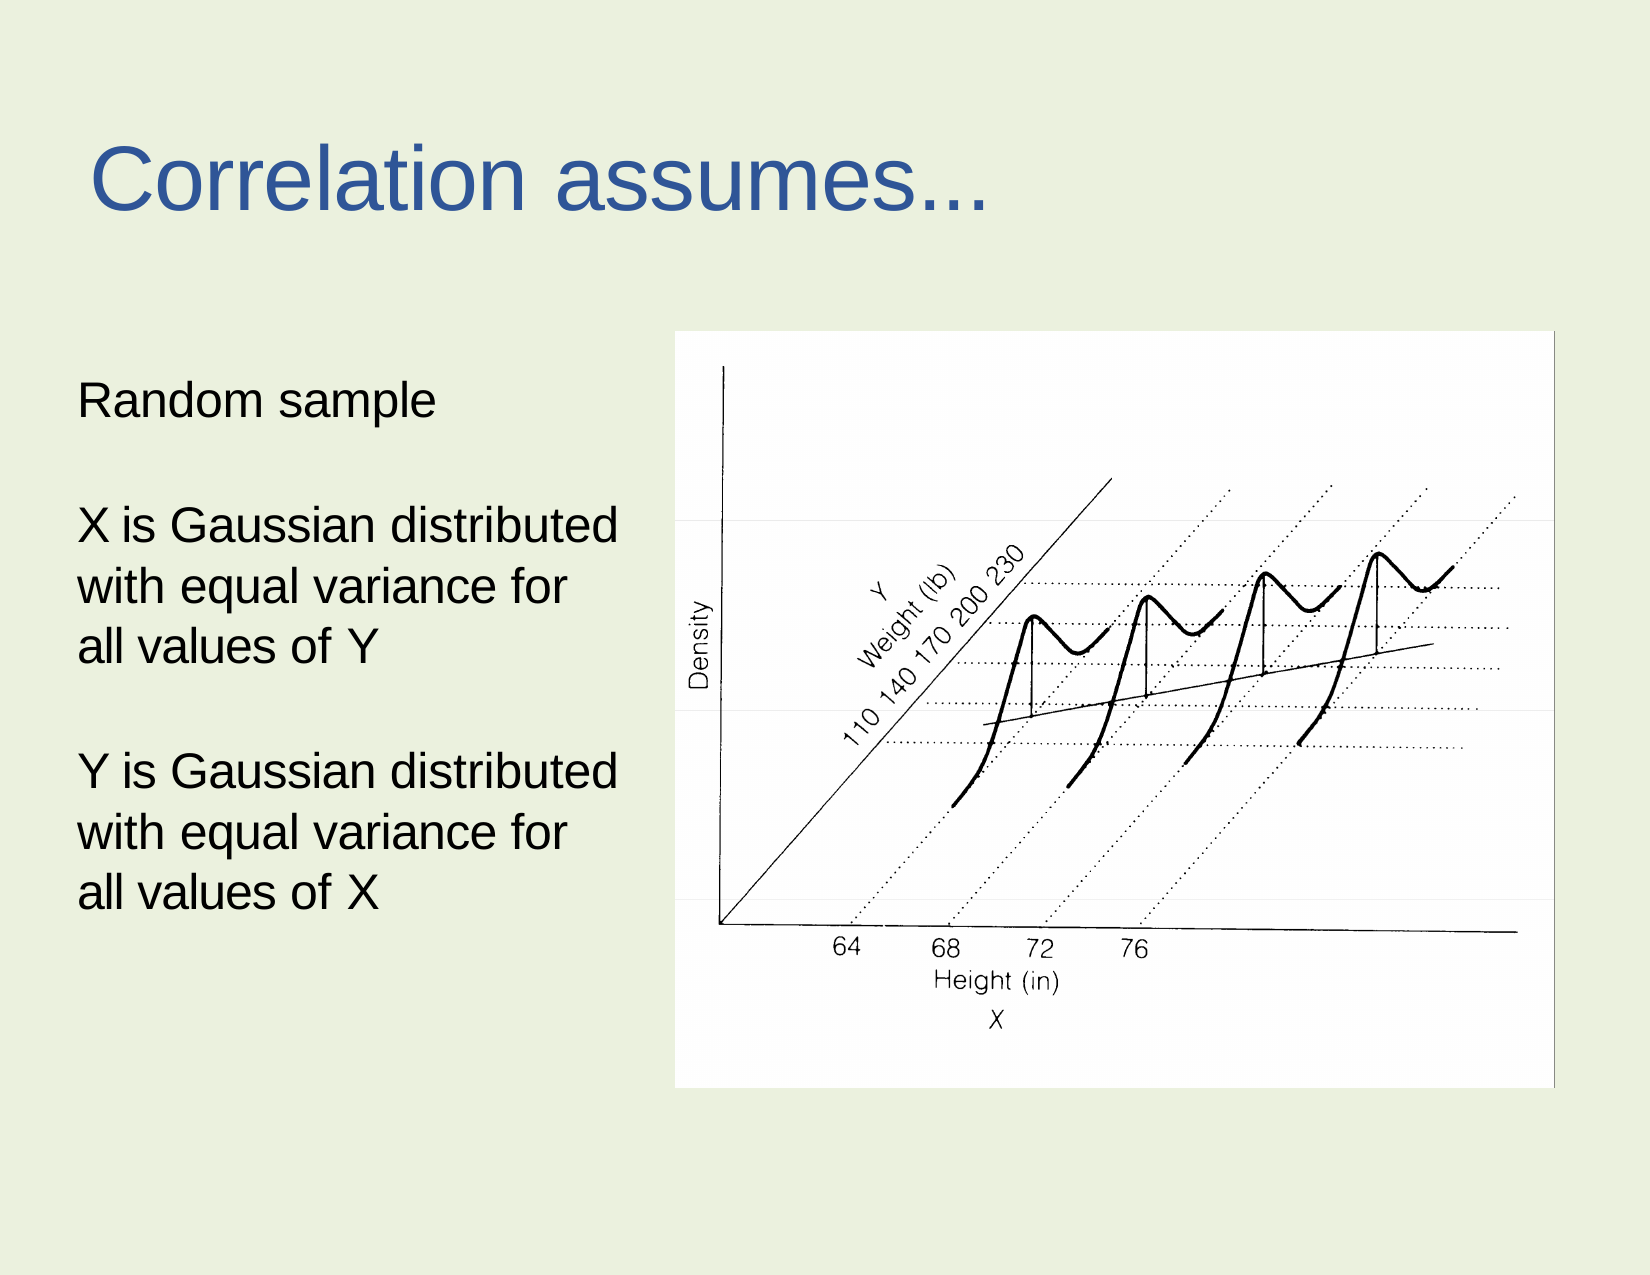

Correlation assumes...

Random sample

X is Gaussian distributed with equal variance for all values of Y

Y is Gaussian distributed with equal variance for all values of X